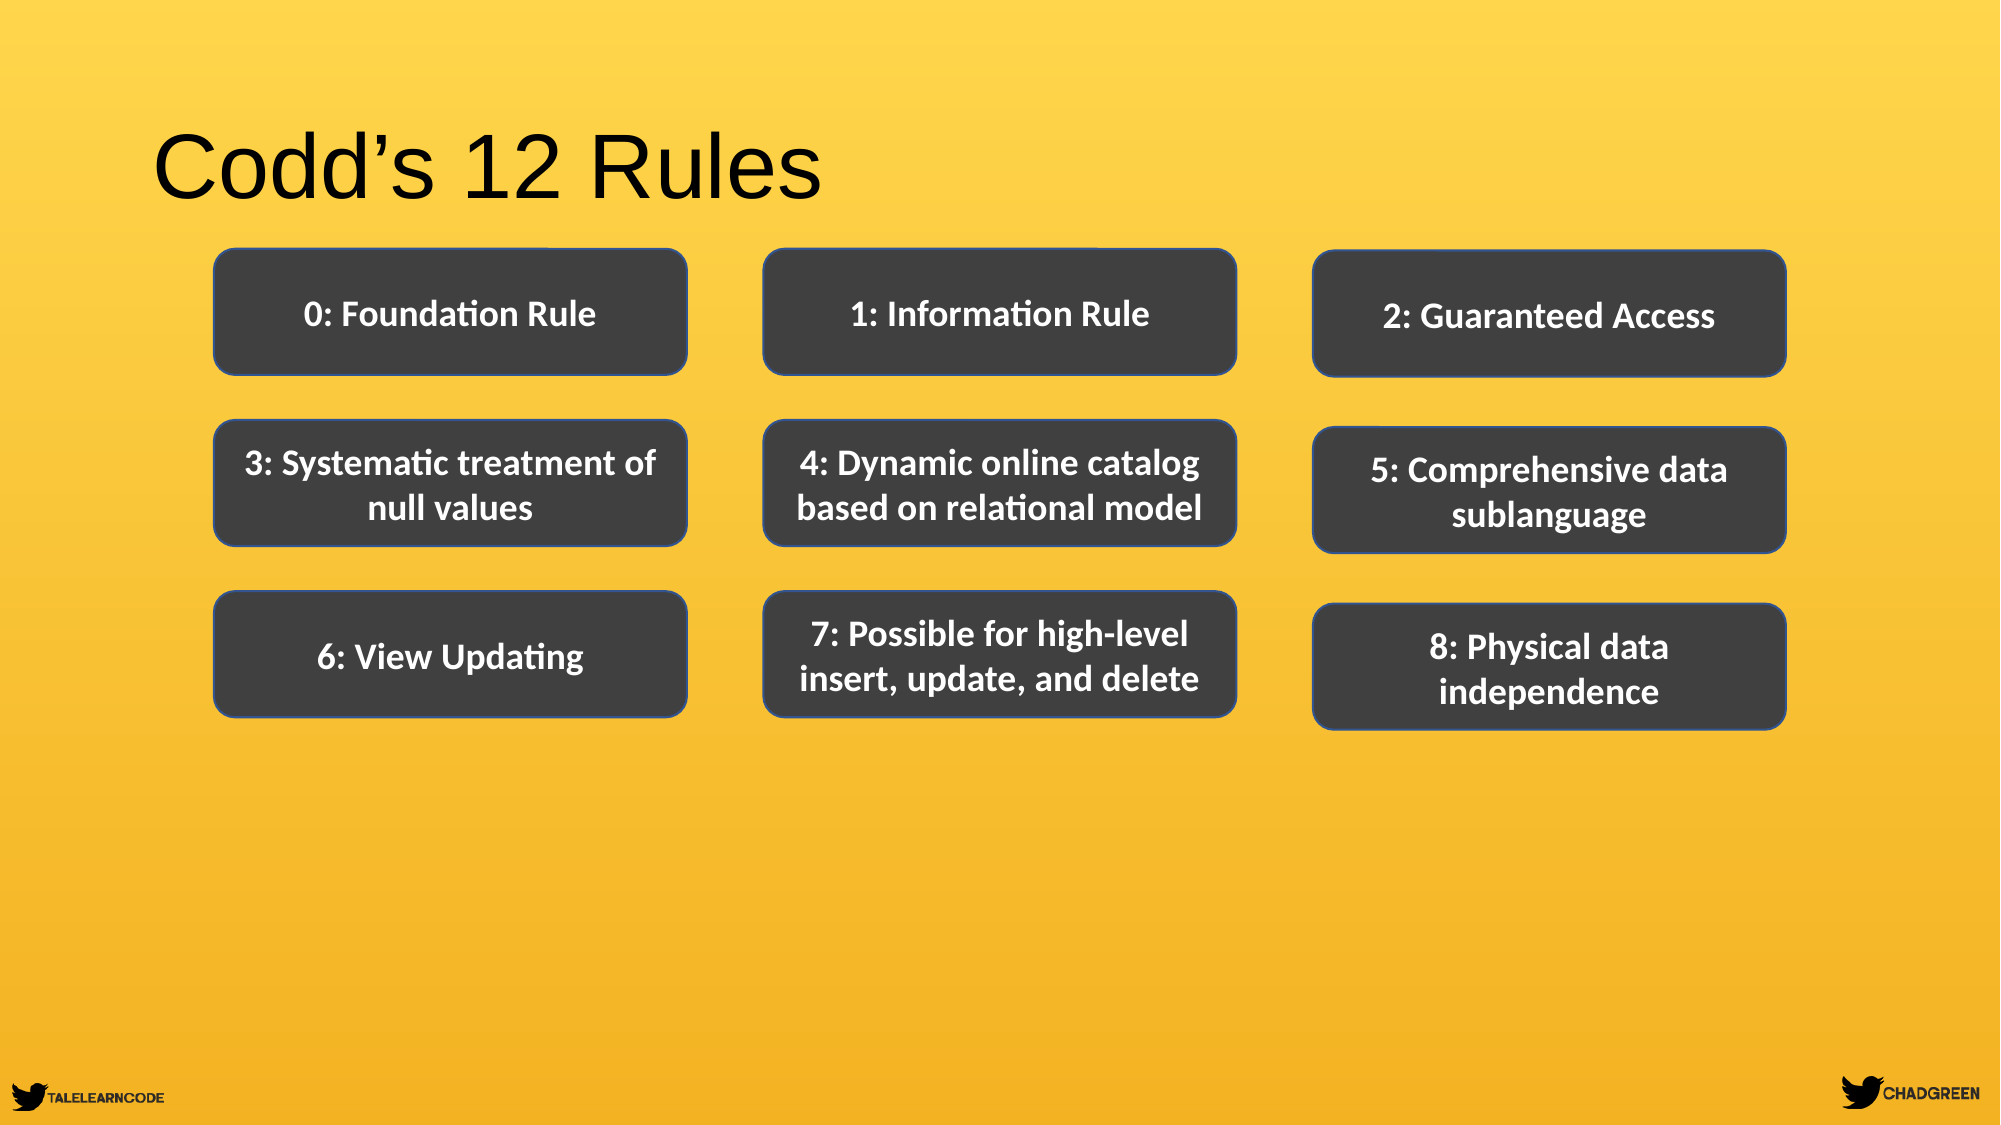

# Codd’s 12 Rules
0: Foundation Rule
1: Information Rule
2: Guaranteed Access
3: Systematic treatment of null values
4: Dynamic online catalog based on relational model
5: Comprehensive data sublanguage
6: View Updating
7: Possible for high-level insert, update, and delete
8: Physical data independence